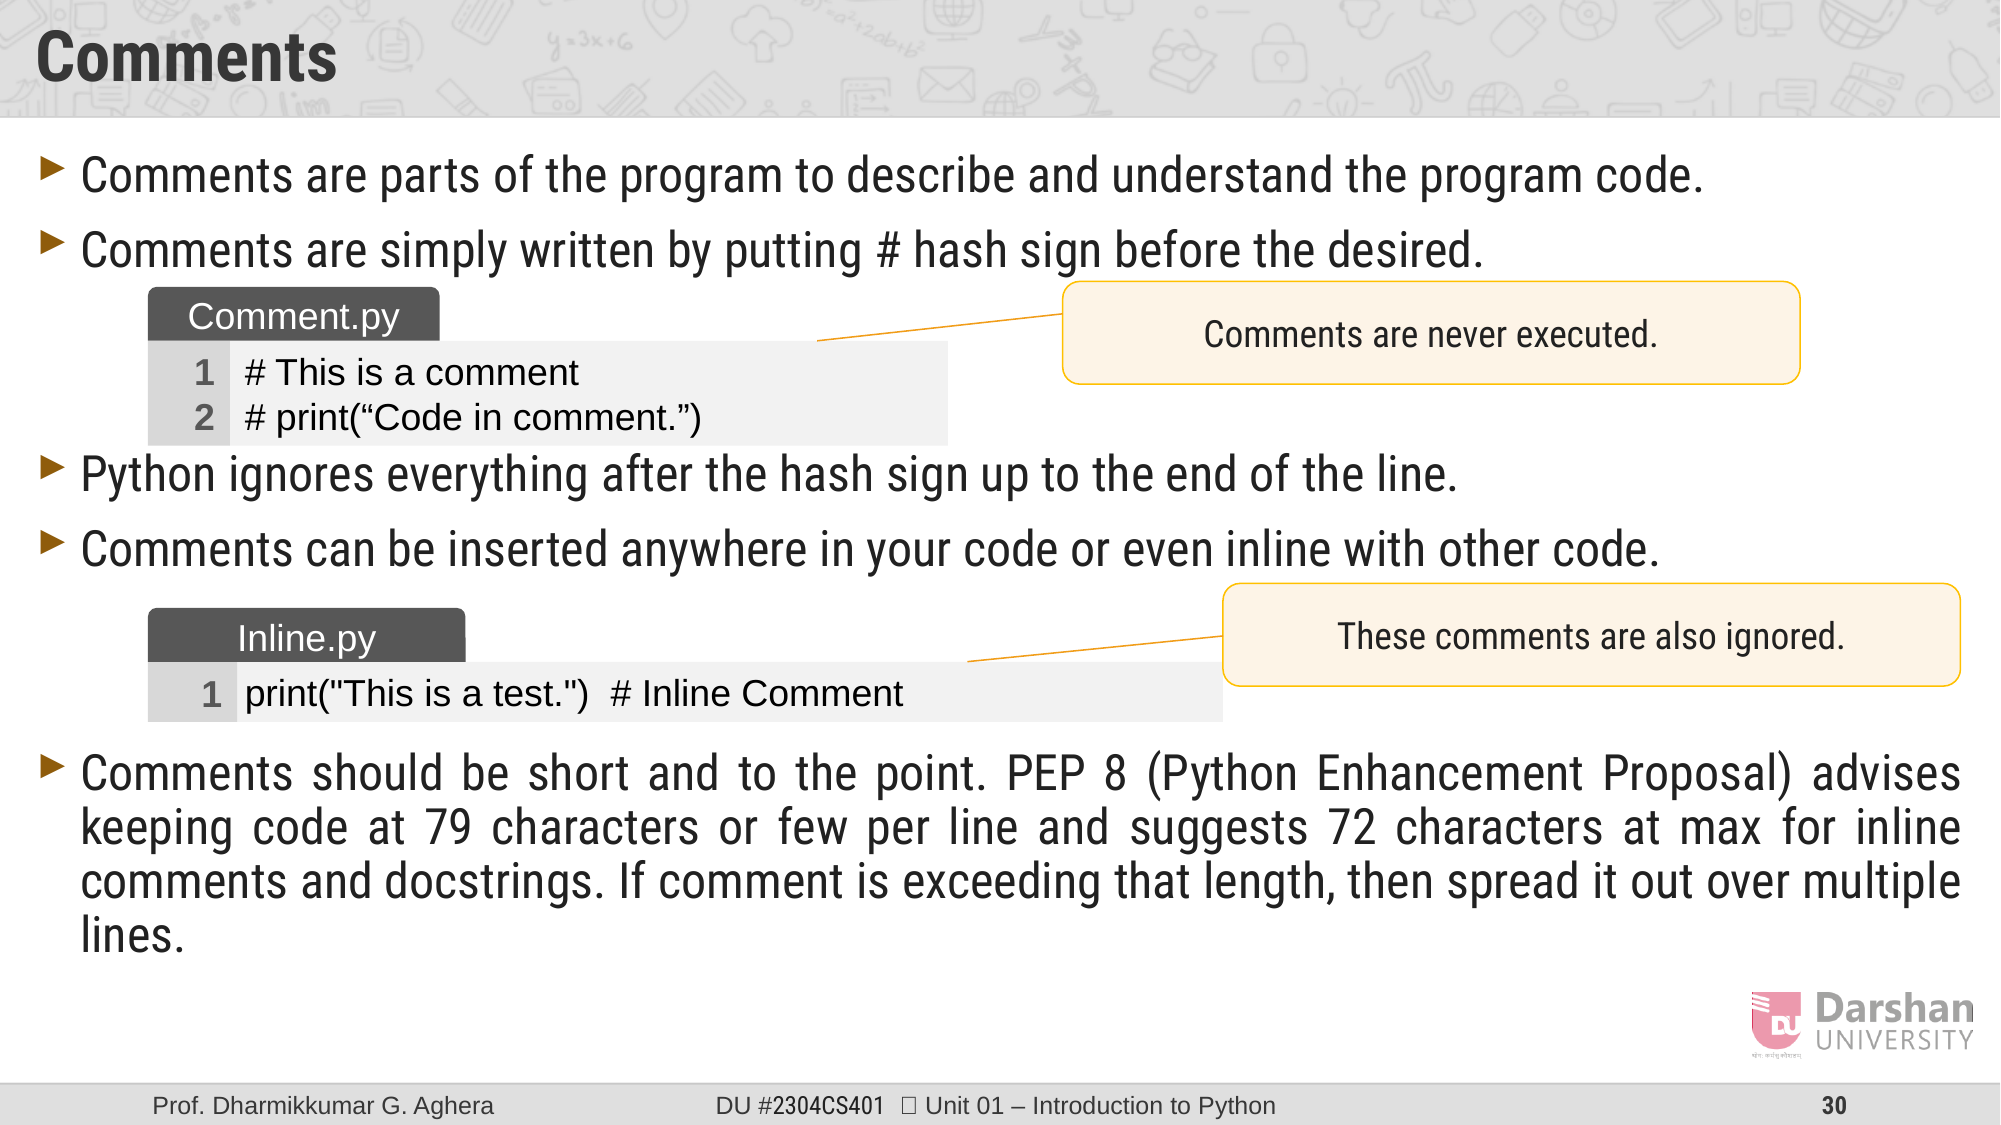

# Comments
Comments are parts of the program to describe and understand the program code.
Comments are simply written by putting # hash sign before the desired.

Python ignores everything after the hash sign up to the end of the line.
Comments can be inserted anywhere in your code or even inline with other code.

Comments should be short and to the point. PEP 8 (Python Enhancement Proposal) advises keeping code at 79 characters or few per line and suggests 72 characters at max for inline comments and docstrings. If comment is exceeding that length, then spread it out over multiple lines.

Comments are never executed.
Comment.py
1
2
# This is a comment
# print(“Code in comment.”)
These comments are also ignored.
Inline.py
print("This is a test.")  # Inline Comment
1